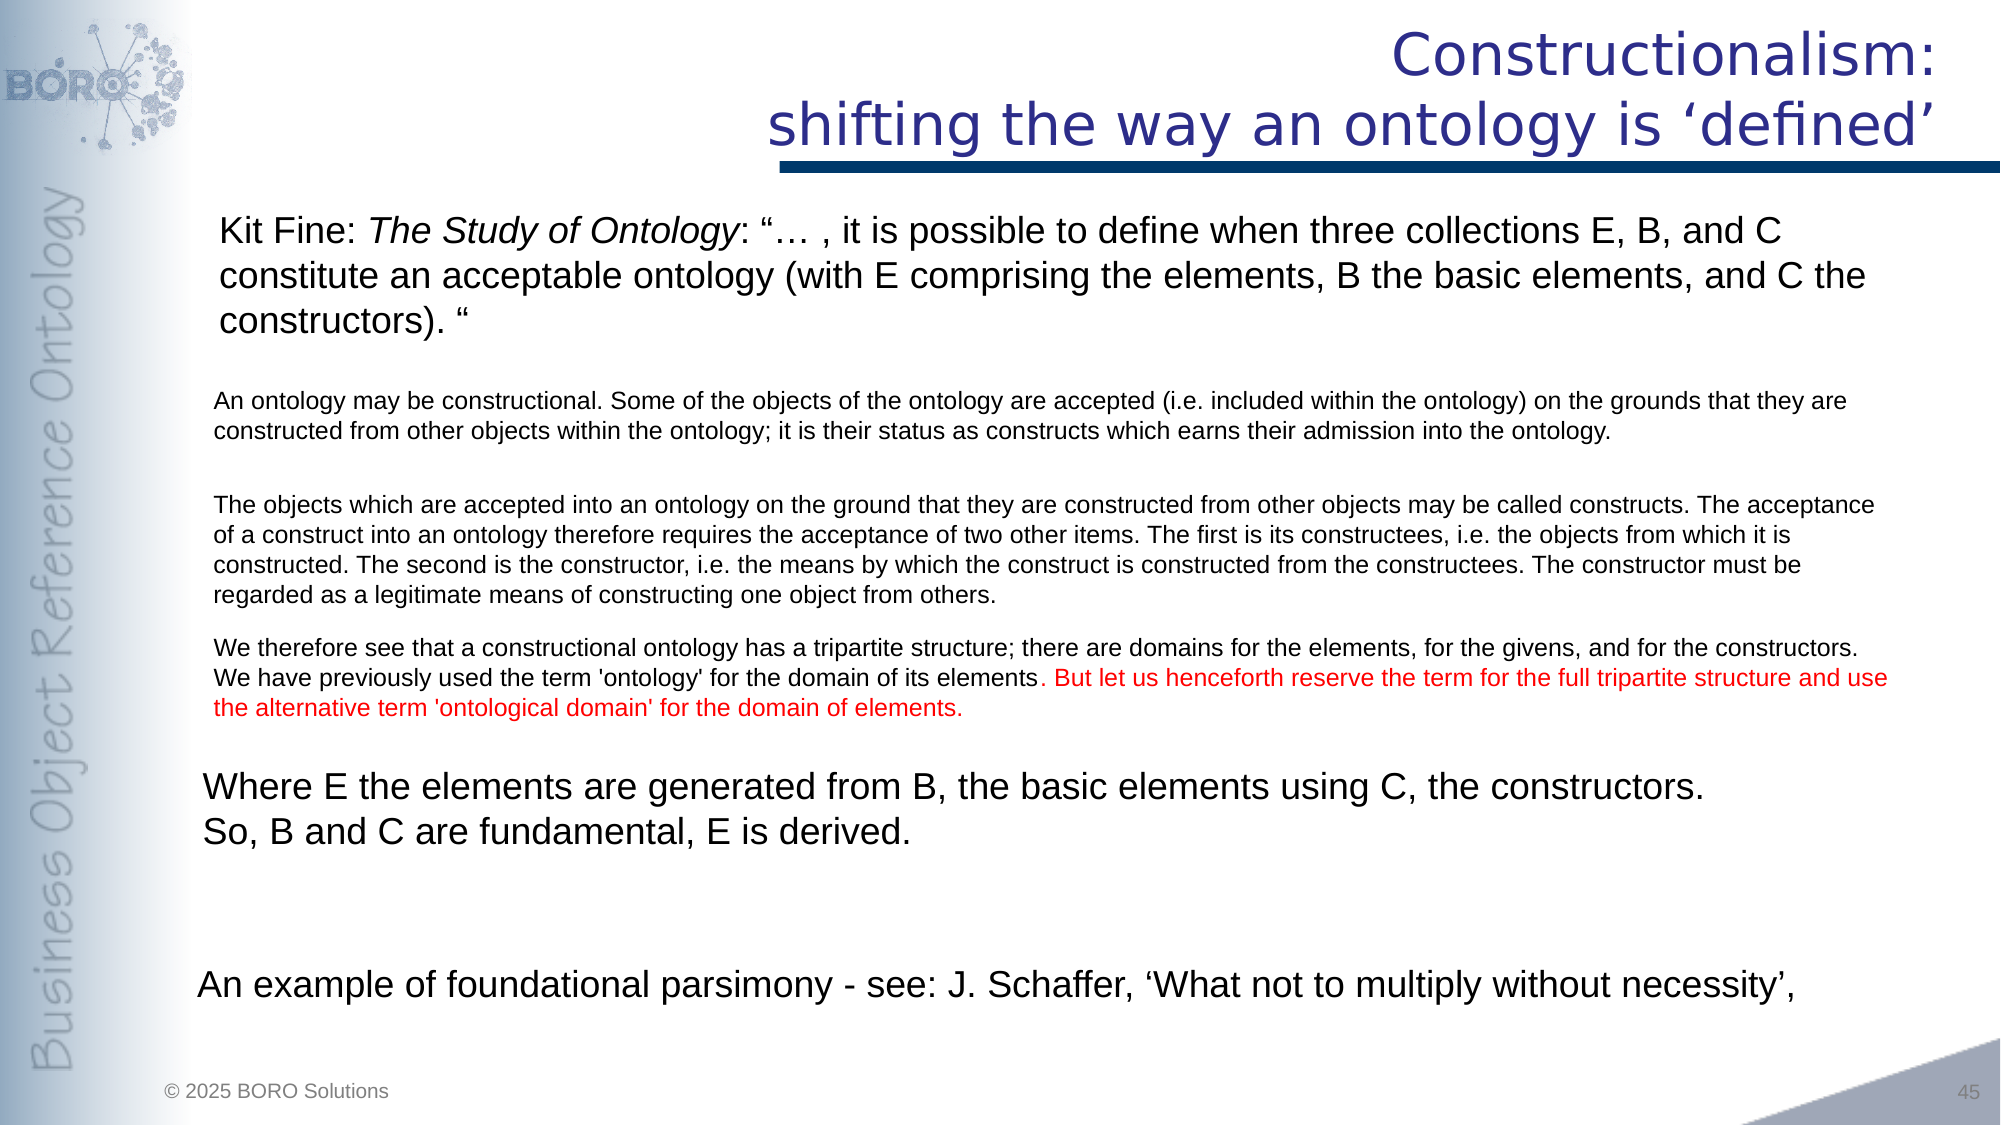

# Constructionalism: shifting the way an ontology is ‘defined’
Kit Fine: The Study of Ontology: “… , it is possible to define when three collections E, B, and C constitute an acceptable ontology (with E comprising the elements, B the basic elements, and C the constructors). “
An ontology may be constructional. Some of the objects of the ontology are accepted (i.e. included within the ontology) on the grounds that they are constructed from other objects within the ontology; it is their status as constructs which earns their admission into the ontology.
The objects which are accepted into an ontology on the ground that they are constructed from other objects may be called constructs. The acceptance of a construct into an ontology therefore requires the acceptance of two other items. The first is its constructees, i.e. the objects from which it is constructed. The second is the constructor, i.e. the means by which the construct is constructed from the constructees. The constructor must be regarded as a legitimate means of constructing one object from others.
We therefore see that a constructional ontology has a tripartite structure; there are domains for the elements, for the givens, and for the constructors. We have previously used the term 'ontology' for the domain of its elements. But let us henceforth reserve the term for the full tripartite structure and use the alternative term 'ontological domain' for the domain of elements.
Where E the elements are generated from B, the basic elements using C, the constructors.
So, B and C are fundamental, E is derived.
An example of foundational parsimony - see: J. Schaffer, ‘What not to multiply without necessity’,
45